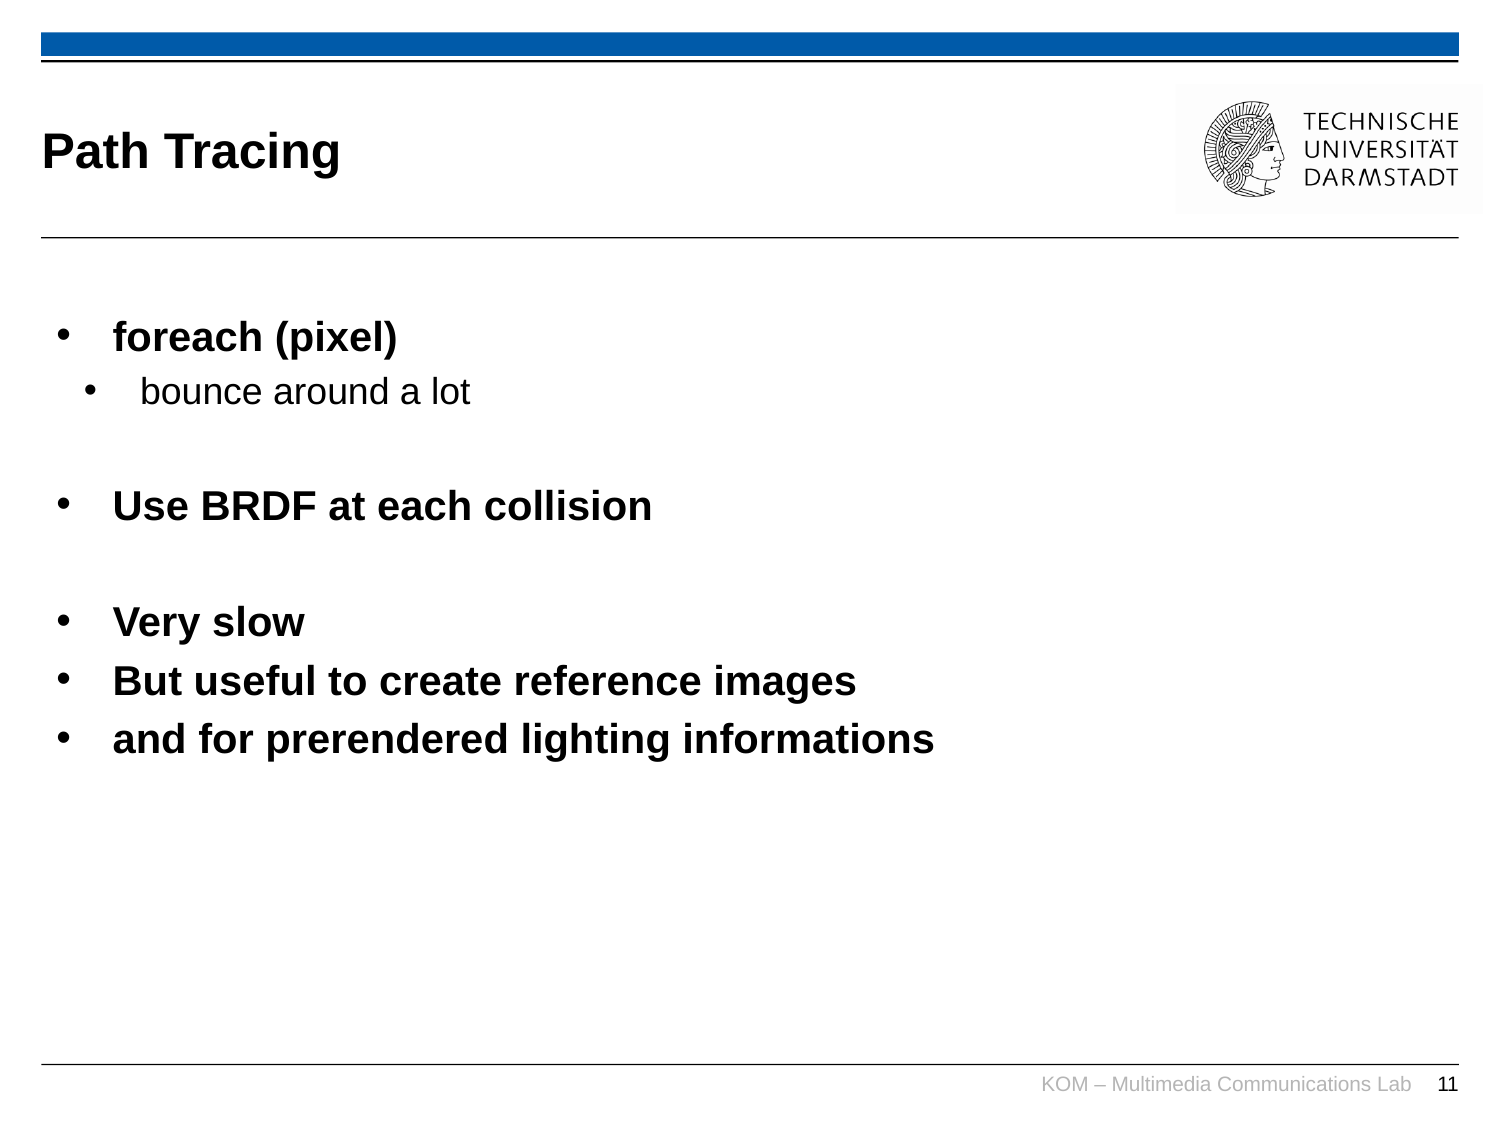

# Path Tracing

foreach (pixel)
bounce around a lot

Use BRDF at each collision

Very slow
But useful to create reference images
and for prerendered lighting informations